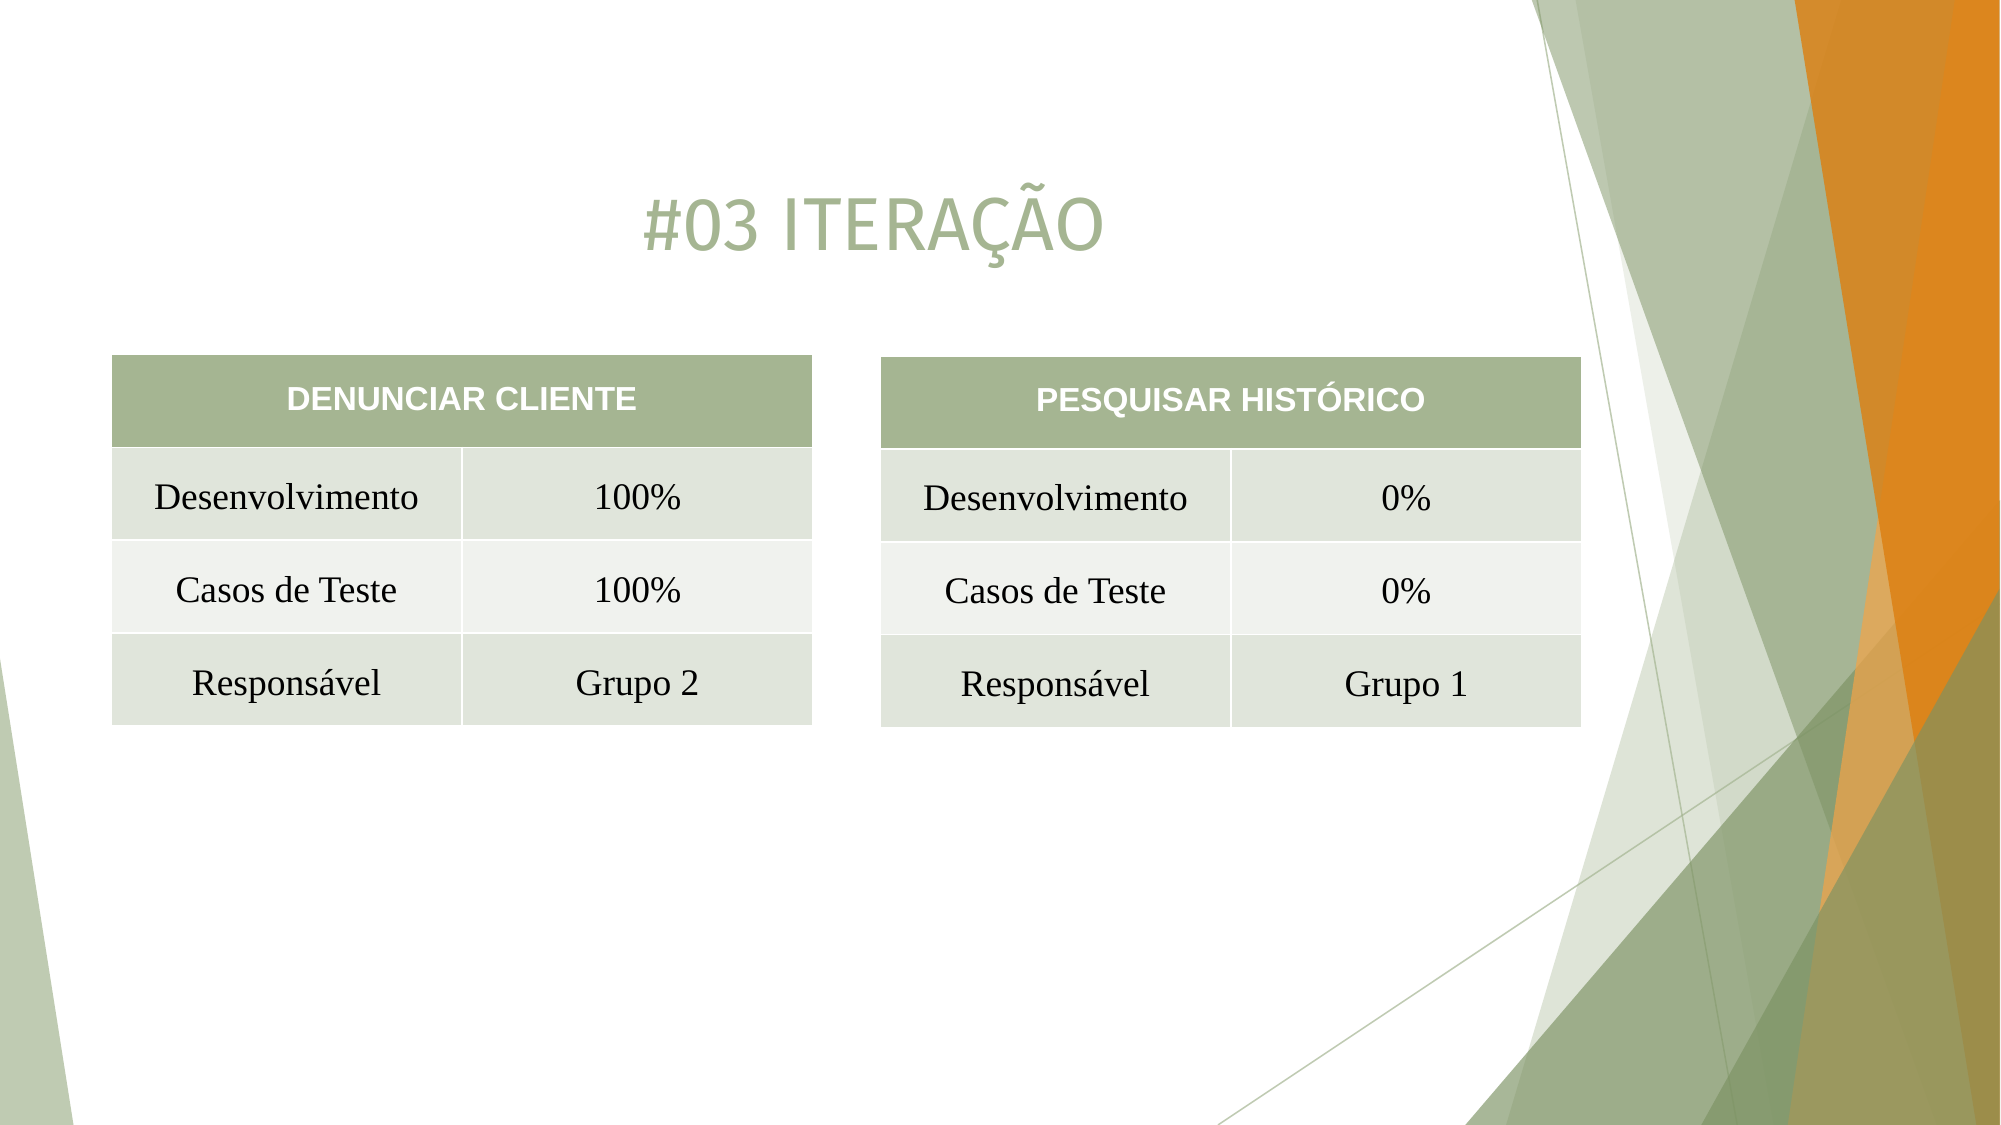

# #03 ITERAÇÃO
| DENUNCIAR CLIENTE |  |
| --- | --- |
| Desenvolvimento | 100% |
| Casos de Teste | 100% |
| Responsável | Grupo 2 |
| PESQUISAR HISTÓRICO |  |
| --- | --- |
| Desenvolvimento | 0% |
| Casos de Teste | 0% |
| Responsável | Grupo 1 |